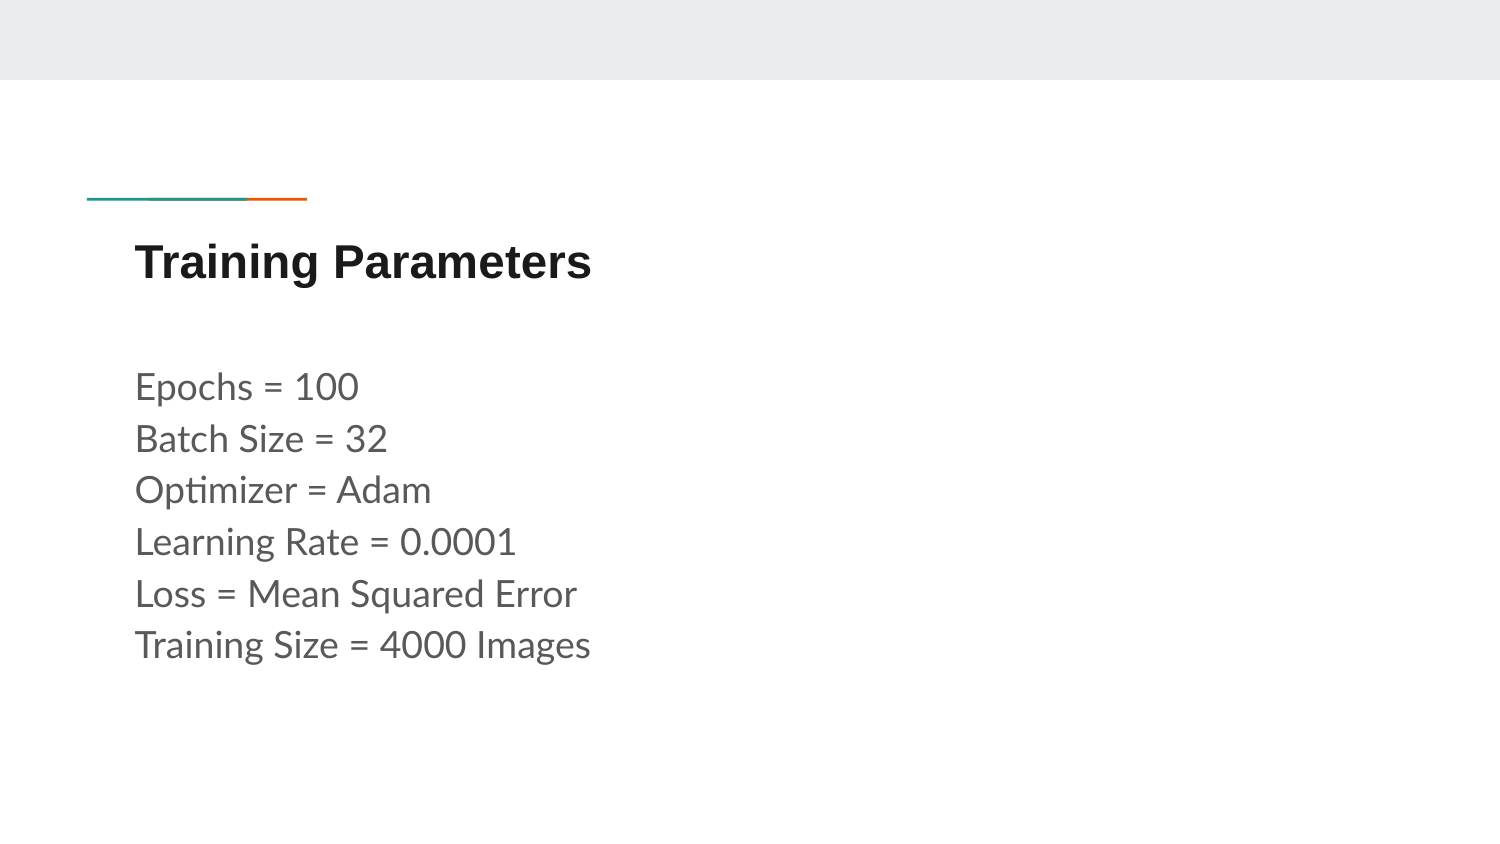

# Training Parameters
Epochs = 100
Batch Size = 32
Optimizer = Adam
Learning Rate = 0.0001
Loss = Mean Squared Error
Training Size = 4000 Images